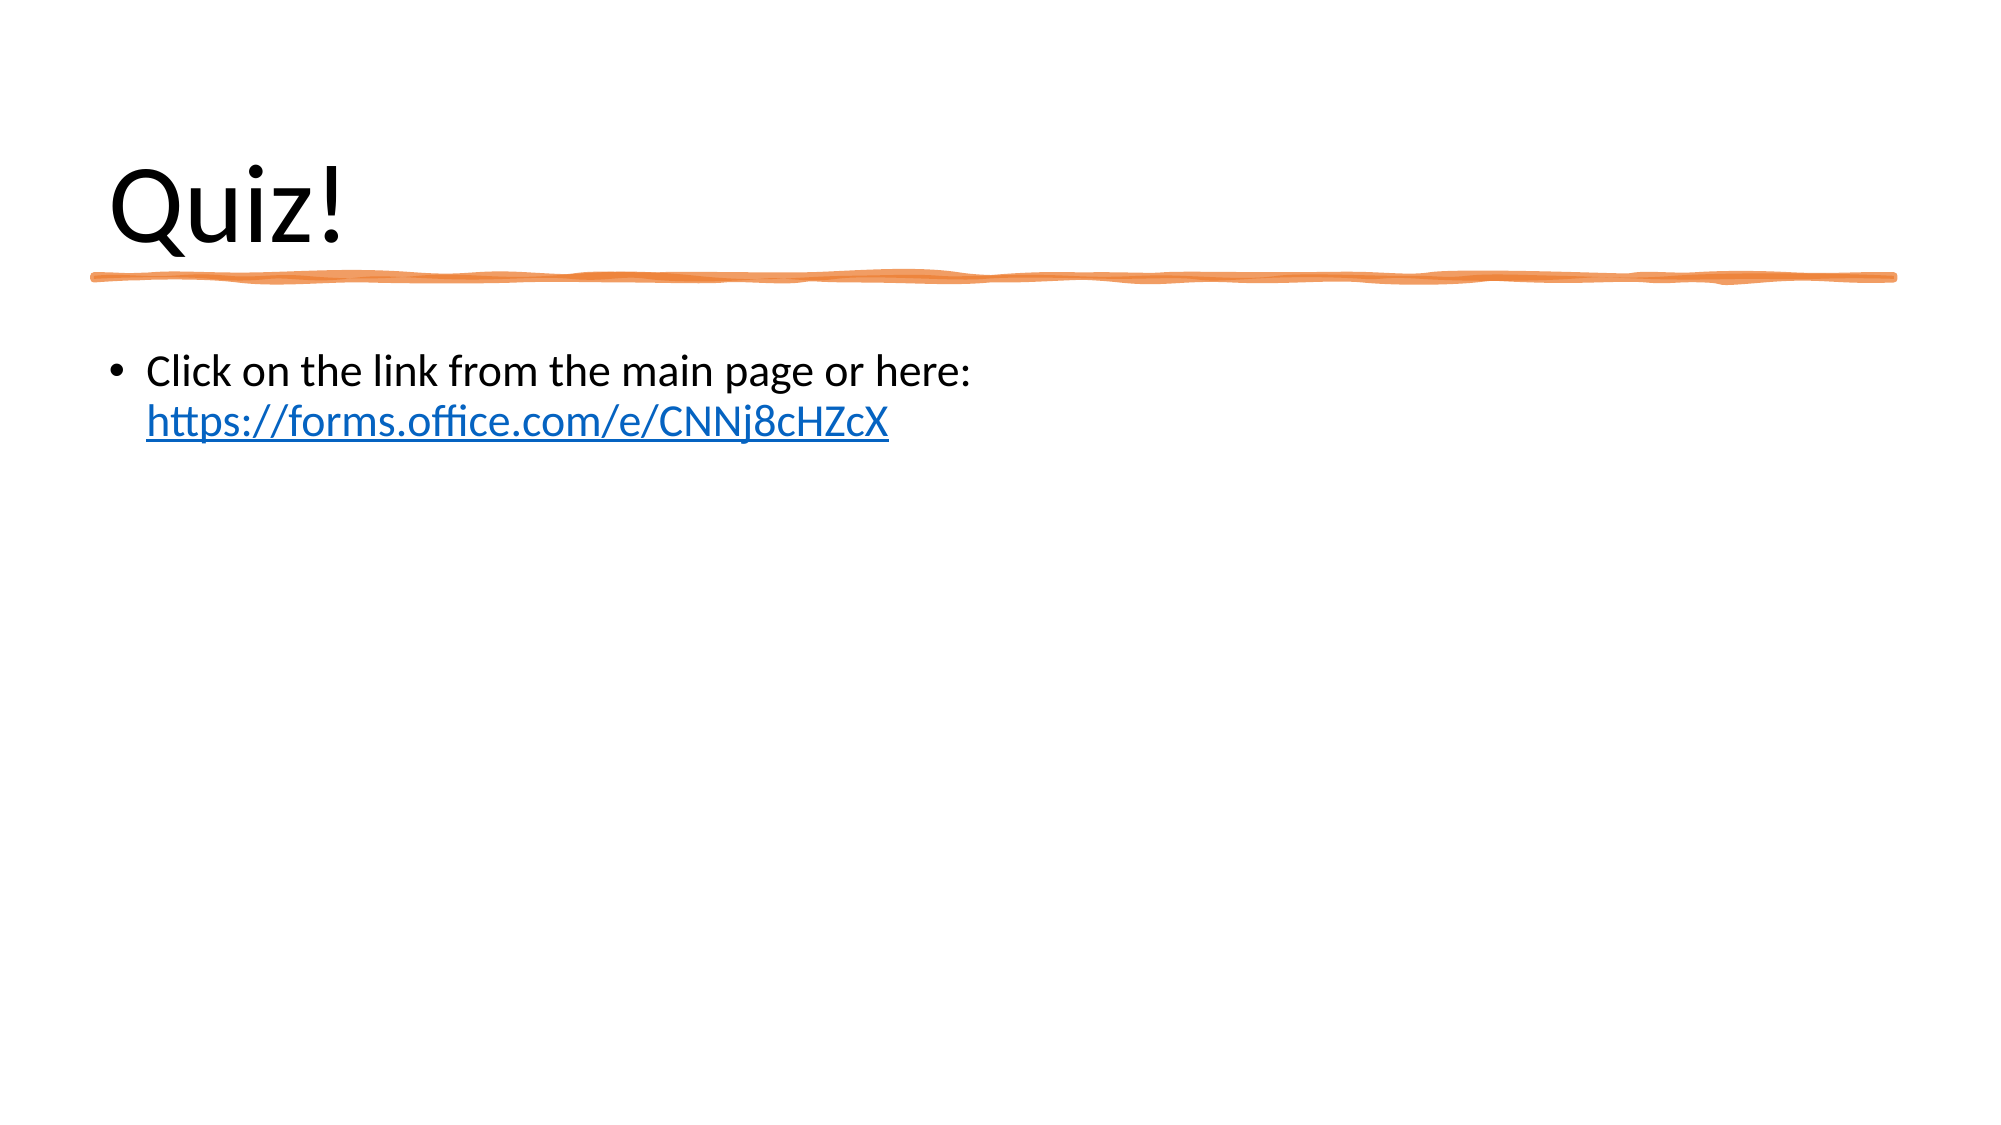

# Quiz!

Click on the link from the main page or here: https://forms.office.com/e/CNNj8cHZcX